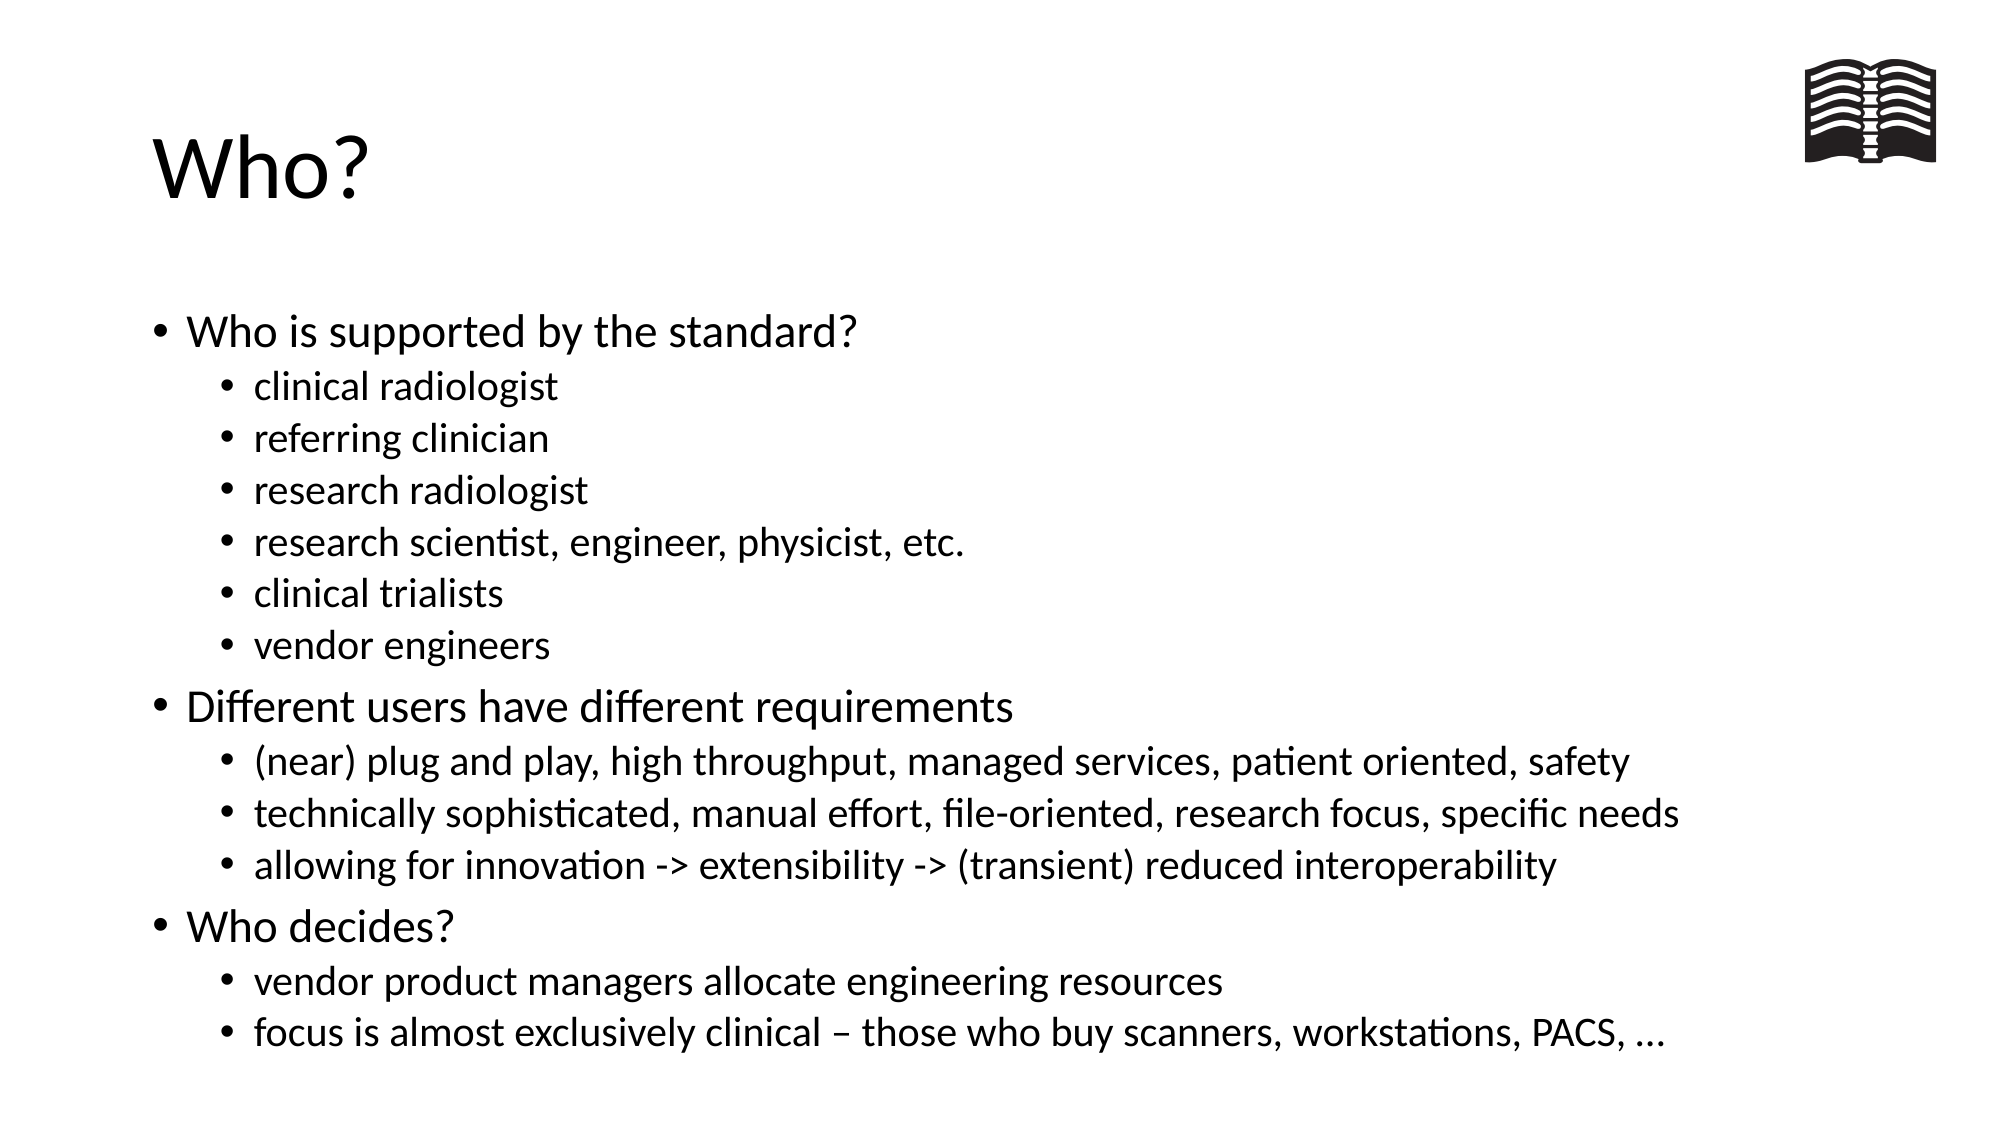

# Who?
Who is supported by the standard?
clinical radiologist
referring clinician
research radiologist
research scientist, engineer, physicist, etc.
clinical trialists
vendor engineers
Different users have different requirements
(near) plug and play, high throughput, managed services, patient oriented, safety
technically sophisticated, manual effort, file-oriented, research focus, specific needs
allowing for innovation -> extensibility -> (transient) reduced interoperability
Who decides?
vendor product managers allocate engineering resources
focus is almost exclusively clinical – those who buy scanners, workstations, PACS, …